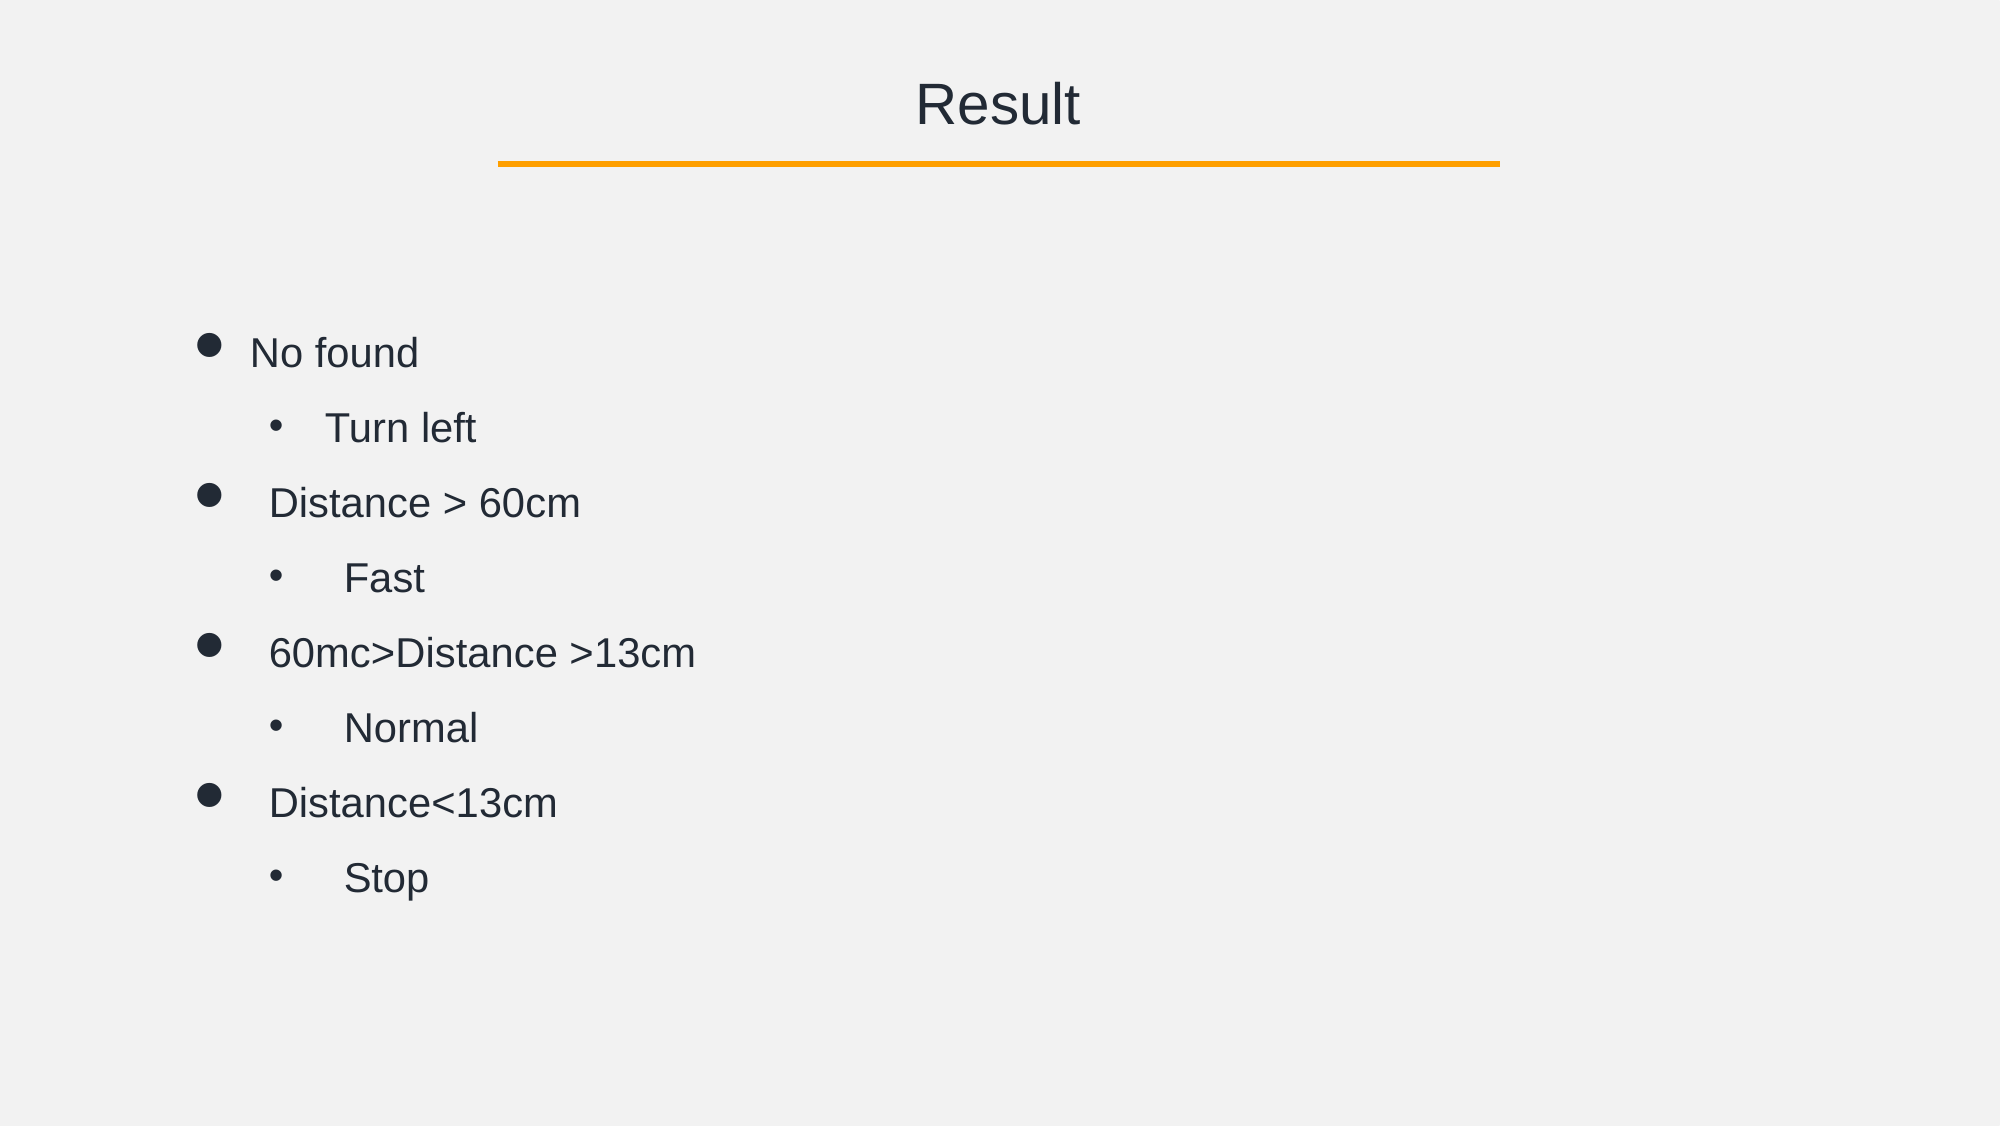

Result
No found
Turn left
Distance > 60cm
Fast
60mc>Distance >13cm
Normal
Distance<13cm
Stop